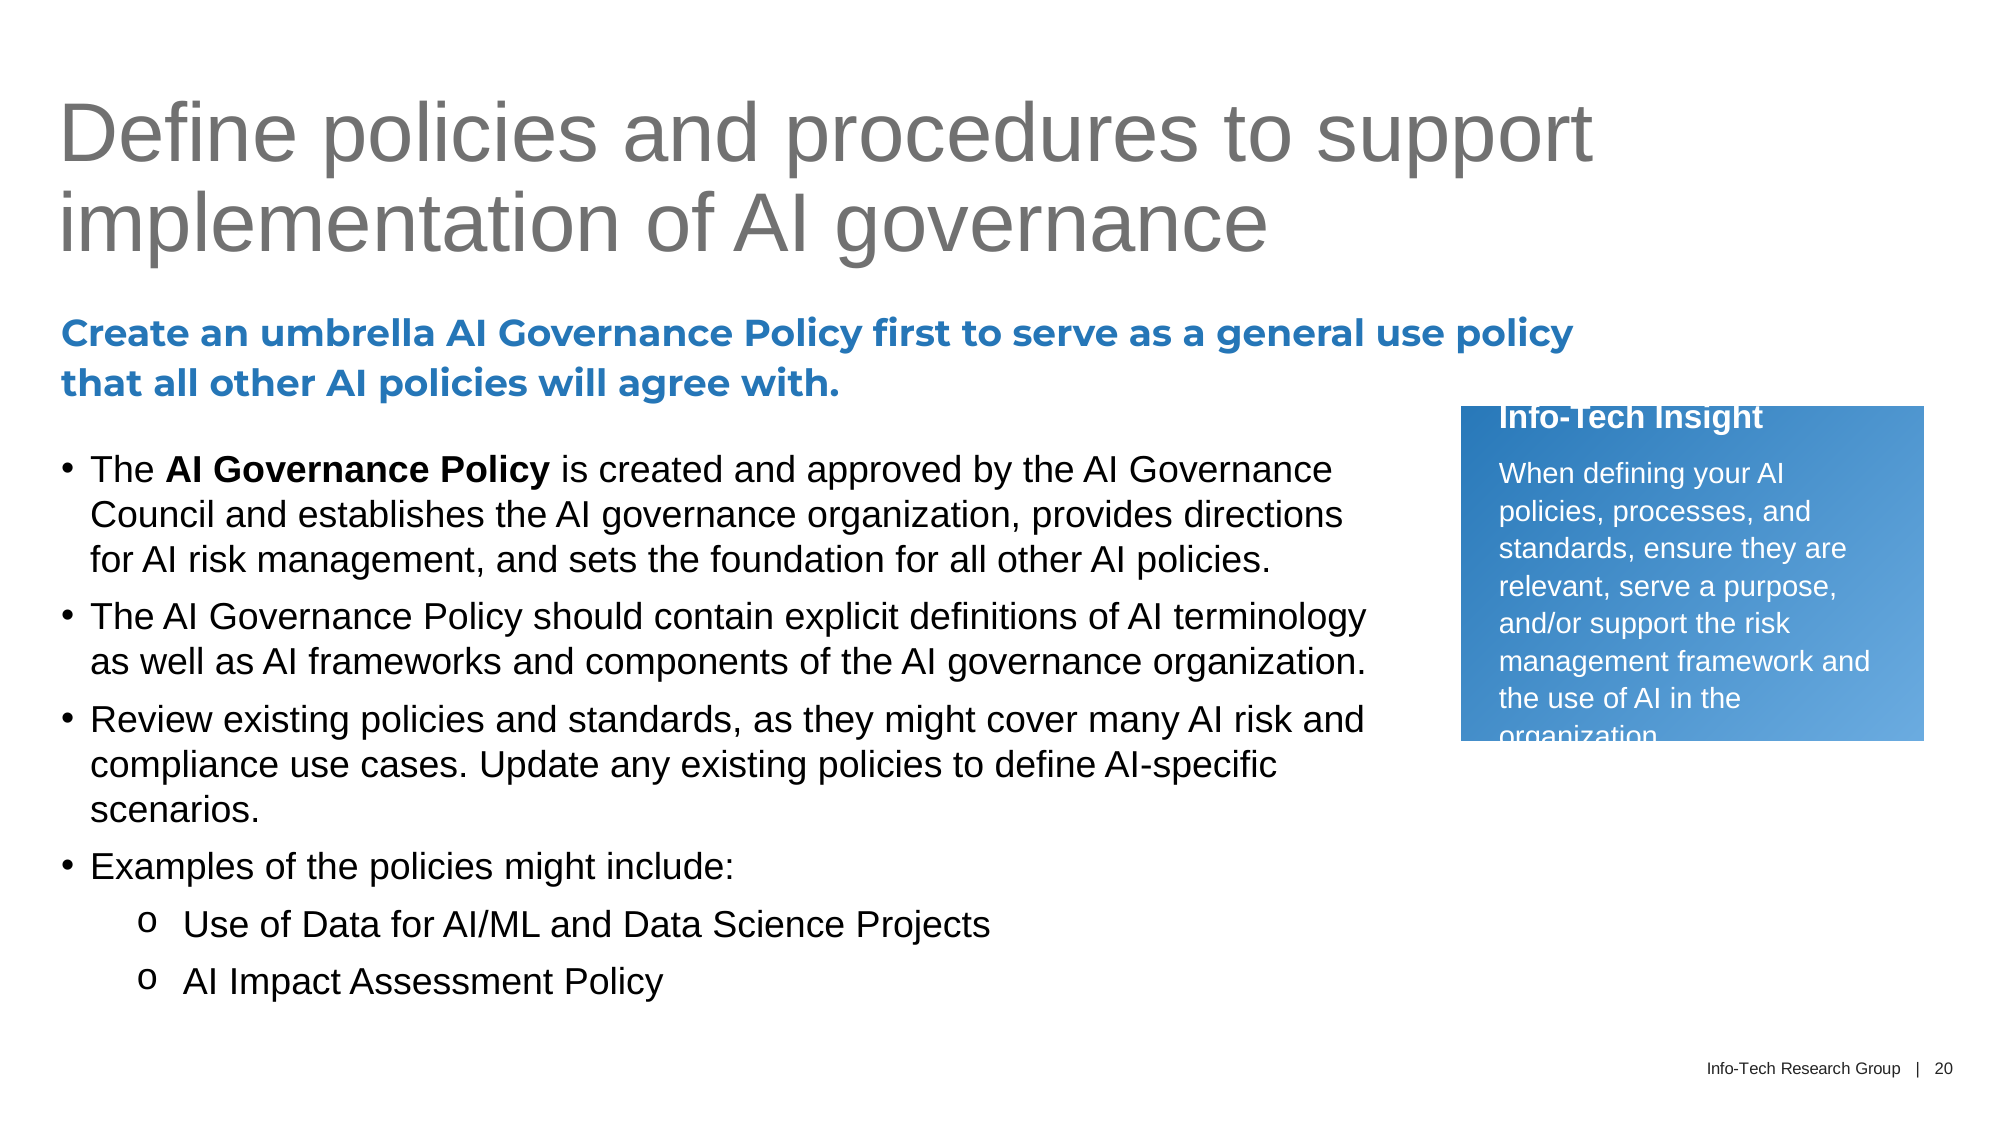

# Define policies and procedures to support implementation of AI governance
Create an umbrella AI Governance Policy first to serve as a general use policy that all other AI policies will agree with.
Info-Tech Insight
When defining your AI policies, processes, and standards, ensure they are relevant, serve a purpose, and/or support the risk management framework and the use of AI in the organization.

The AI Governance Policy is created and approved by the AI Governance Council and establishes the AI governance organization, provides directions for AI risk management, and sets the foundation for all other AI policies.
The AI Governance Policy should contain explicit definitions of AI terminology as well as AI frameworks and components of the AI governance organization.
Review existing policies and standards, as they might cover many AI risk and compliance use cases. Update any existing policies to define AI-specific scenarios.
Examples of the policies might include:
Use of Data for AI/ML and Data Science Projects
AI Impact Assessment Policy